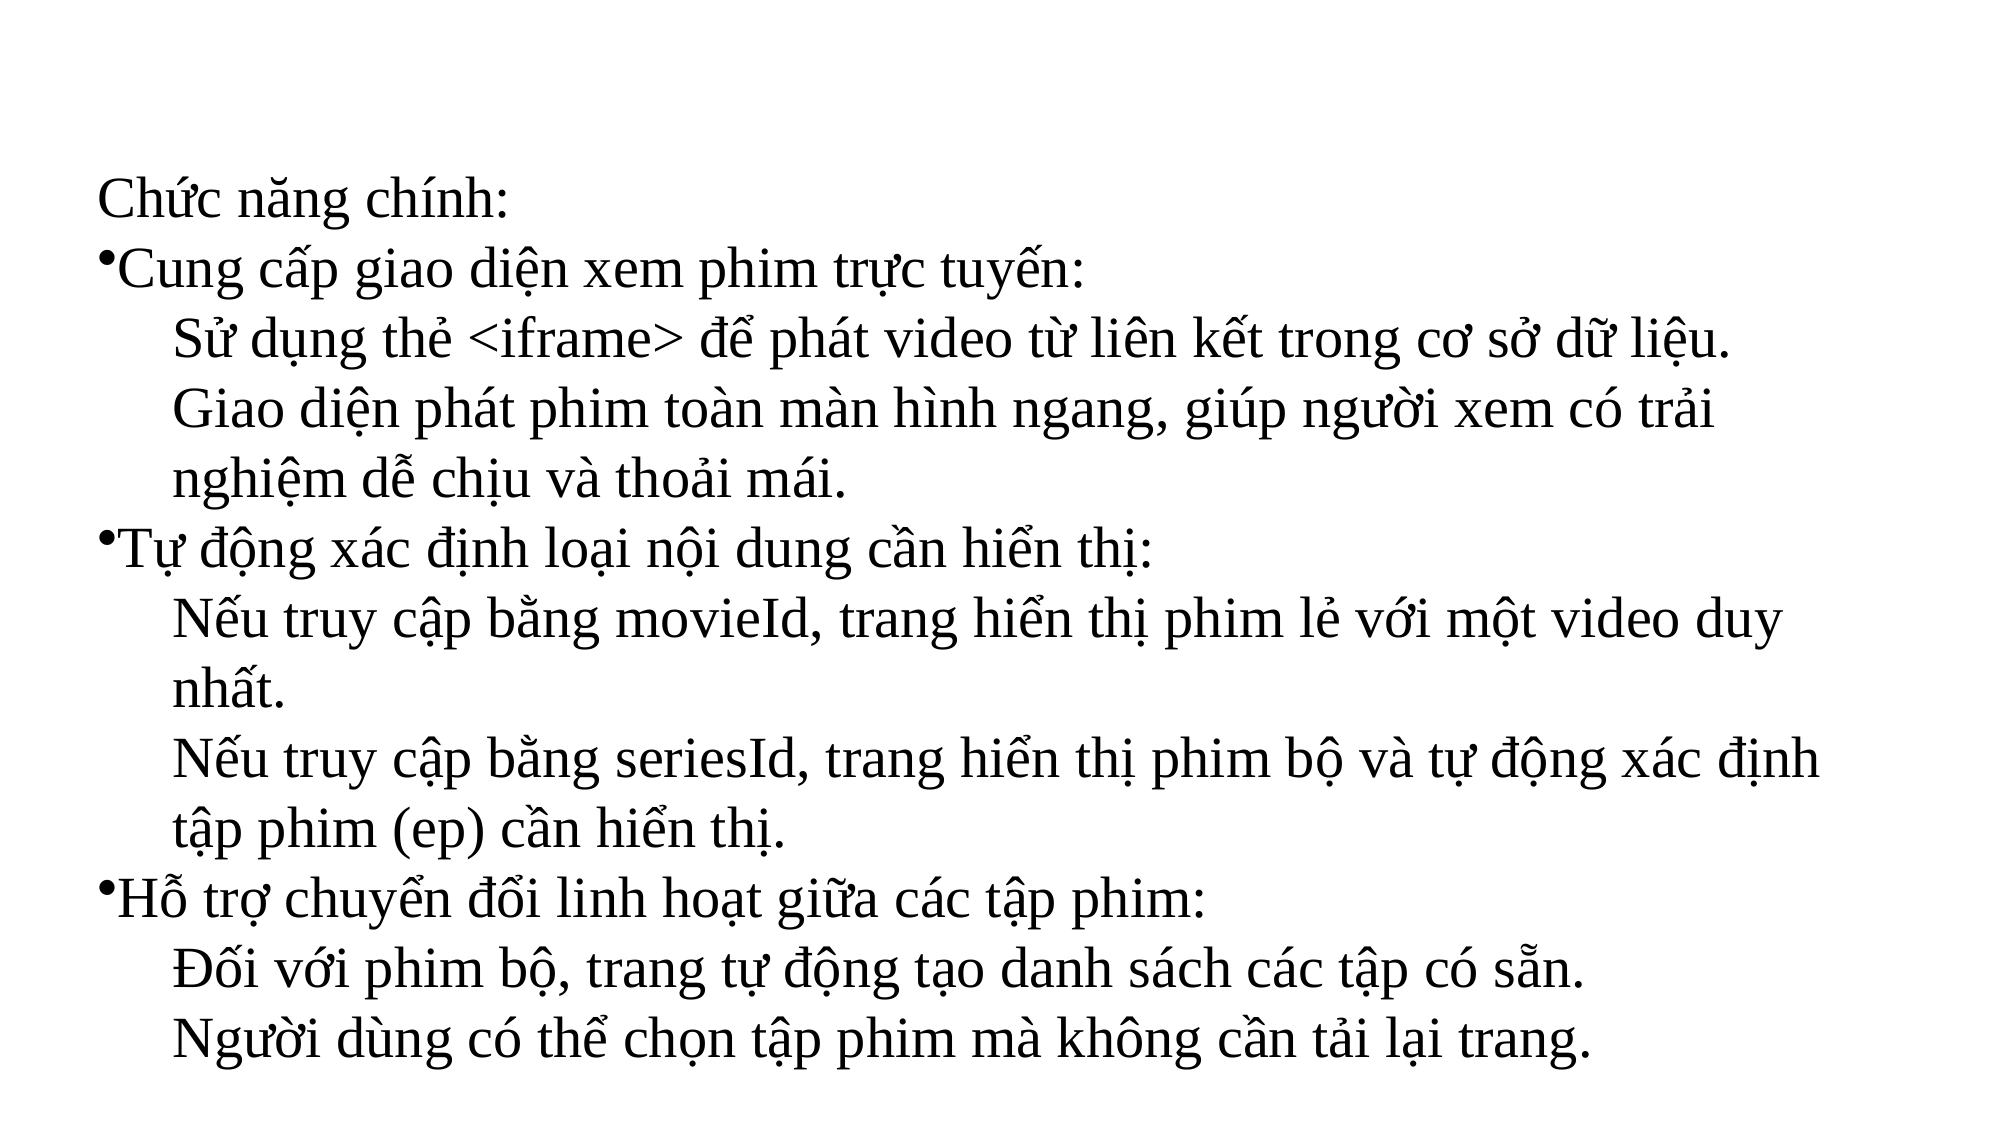

Chức năng chính:
Cung cấp giao diện xem phim trực tuyến:
Sử dụng thẻ <iframe> để phát video từ liên kết trong cơ sở dữ liệu.
Giao diện phát phim toàn màn hình ngang, giúp người xem có trải nghiệm dễ chịu và thoải mái.
Tự động xác định loại nội dung cần hiển thị:
Nếu truy cập bằng movieId, trang hiển thị phim lẻ với một video duy nhất.
Nếu truy cập bằng seriesId, trang hiển thị phim bộ và tự động xác định tập phim (ep) cần hiển thị.
Hỗ trợ chuyển đổi linh hoạt giữa các tập phim:
Đối với phim bộ, trang tự động tạo danh sách các tập có sẵn.
Người dùng có thể chọn tập phim mà không cần tải lại trang.